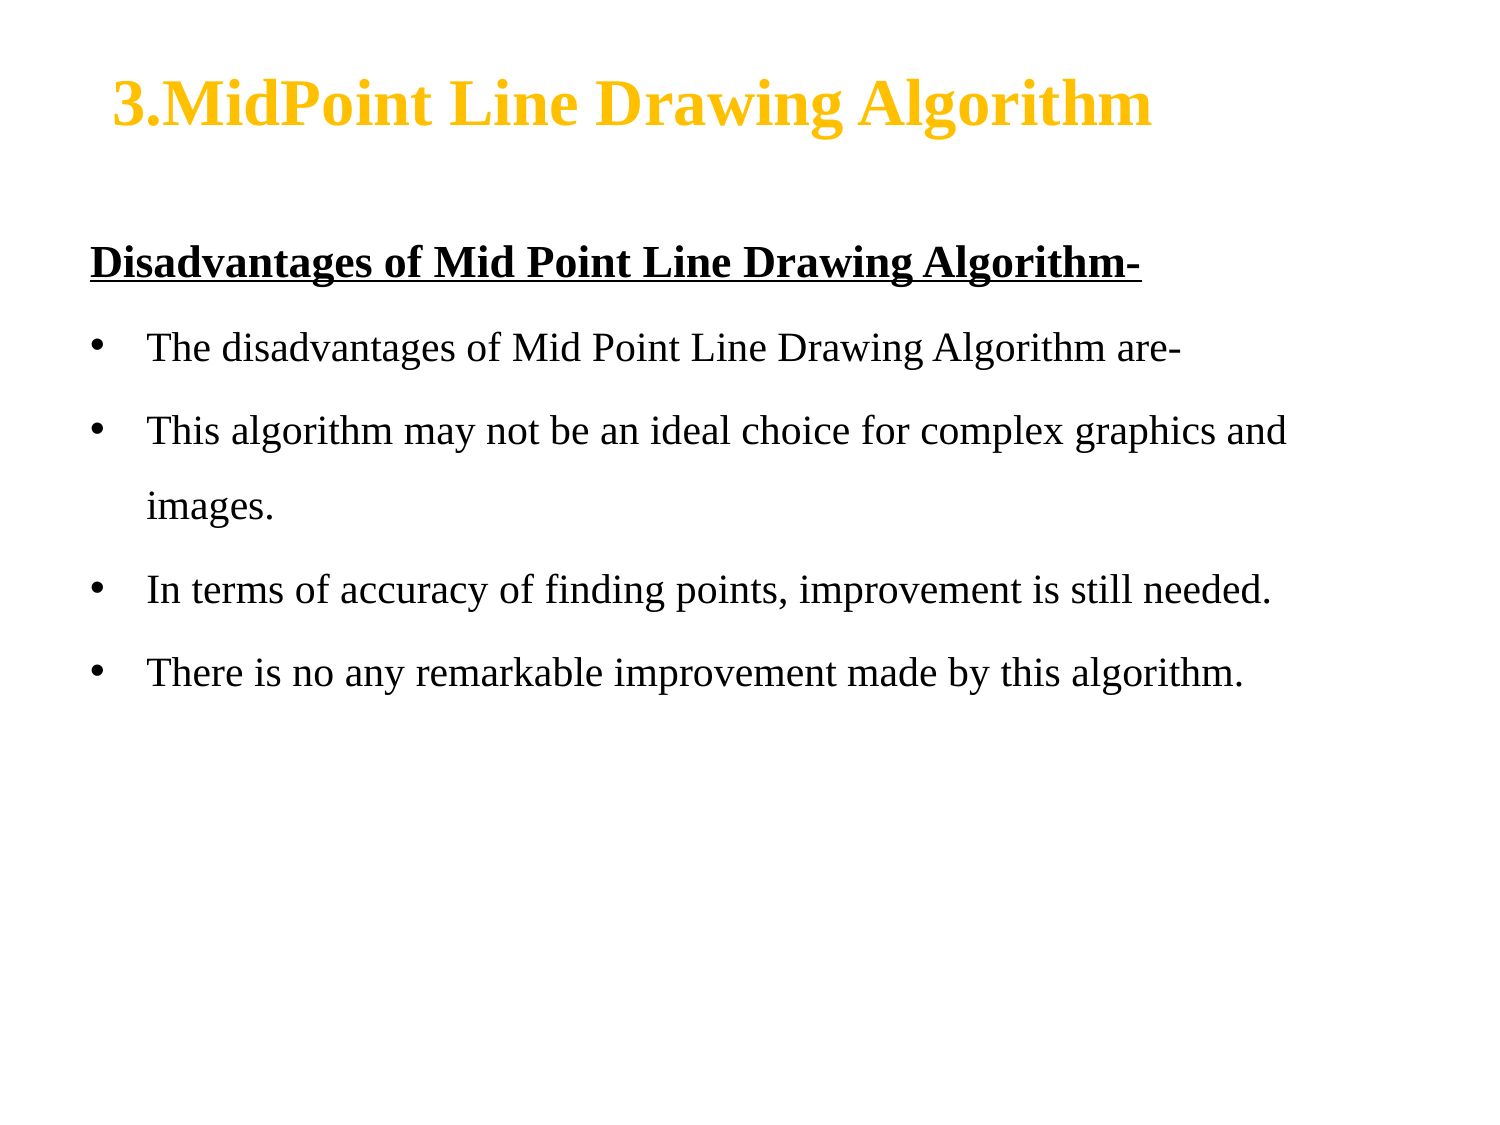

3.MidPoint Line Drawing Algorithm
Disadvantages of Mid Point Line Drawing Algorithm-
The disadvantages of Mid Point Line Drawing Algorithm are-
This algorithm may not be an ideal choice for complex graphics and images.
In terms of accuracy of finding points, improvement is still needed.
There is no any remarkable improvement made by this algorithm.